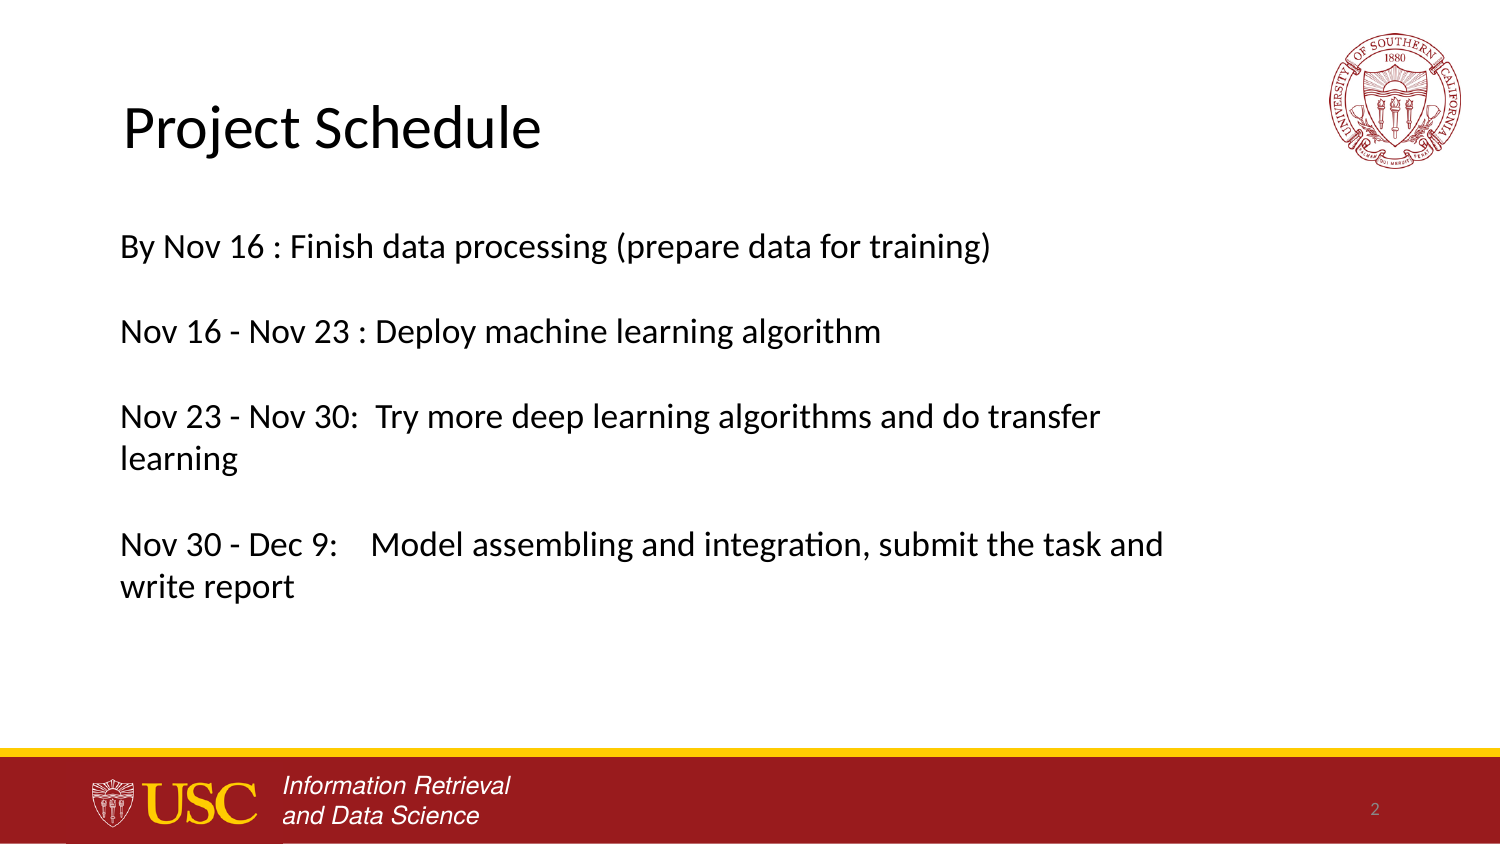

# Project Schedule
By Nov 16 : Finish data processing (prepare data for training)

Nov 16 - Nov 23 : Deploy machine learning algorithm

Nov 23 - Nov 30:  Try more deep learning algorithms and do transfer learning

Nov 30 - Dec 9:    Model assembling and integration, submit the task and write report
2